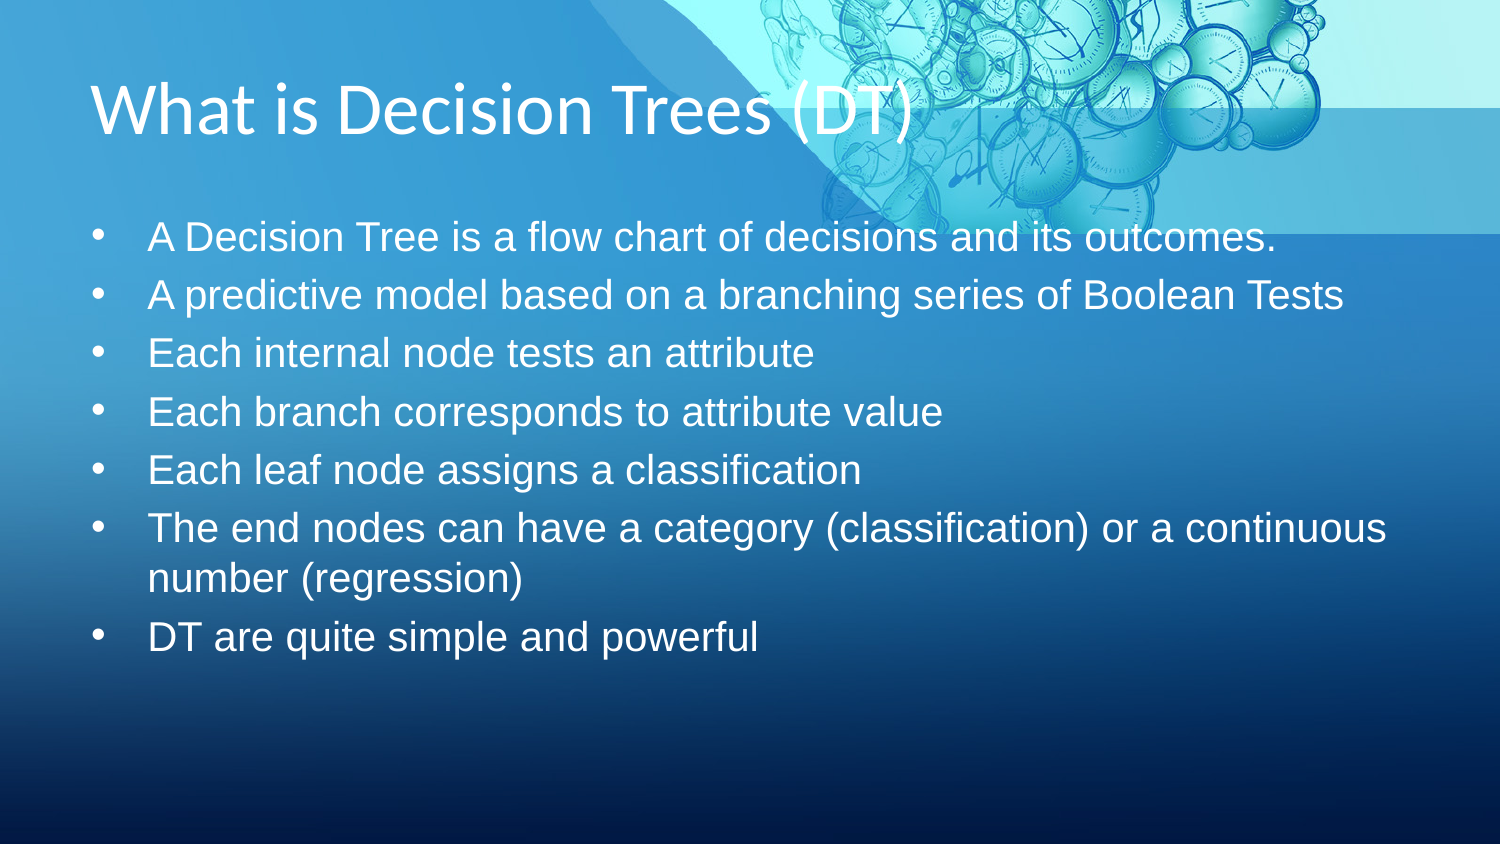

# What is Decision Trees (DT)
A Decision Tree is a flow chart of decisions and its outcomes.
A predictive model based on a branching series of Boolean Tests
Each internal node tests an attribute
Each branch corresponds to attribute value
Each leaf node assigns a classification
The end nodes can have a category (classification) or a continuous number (regression)
DT are quite simple and powerful